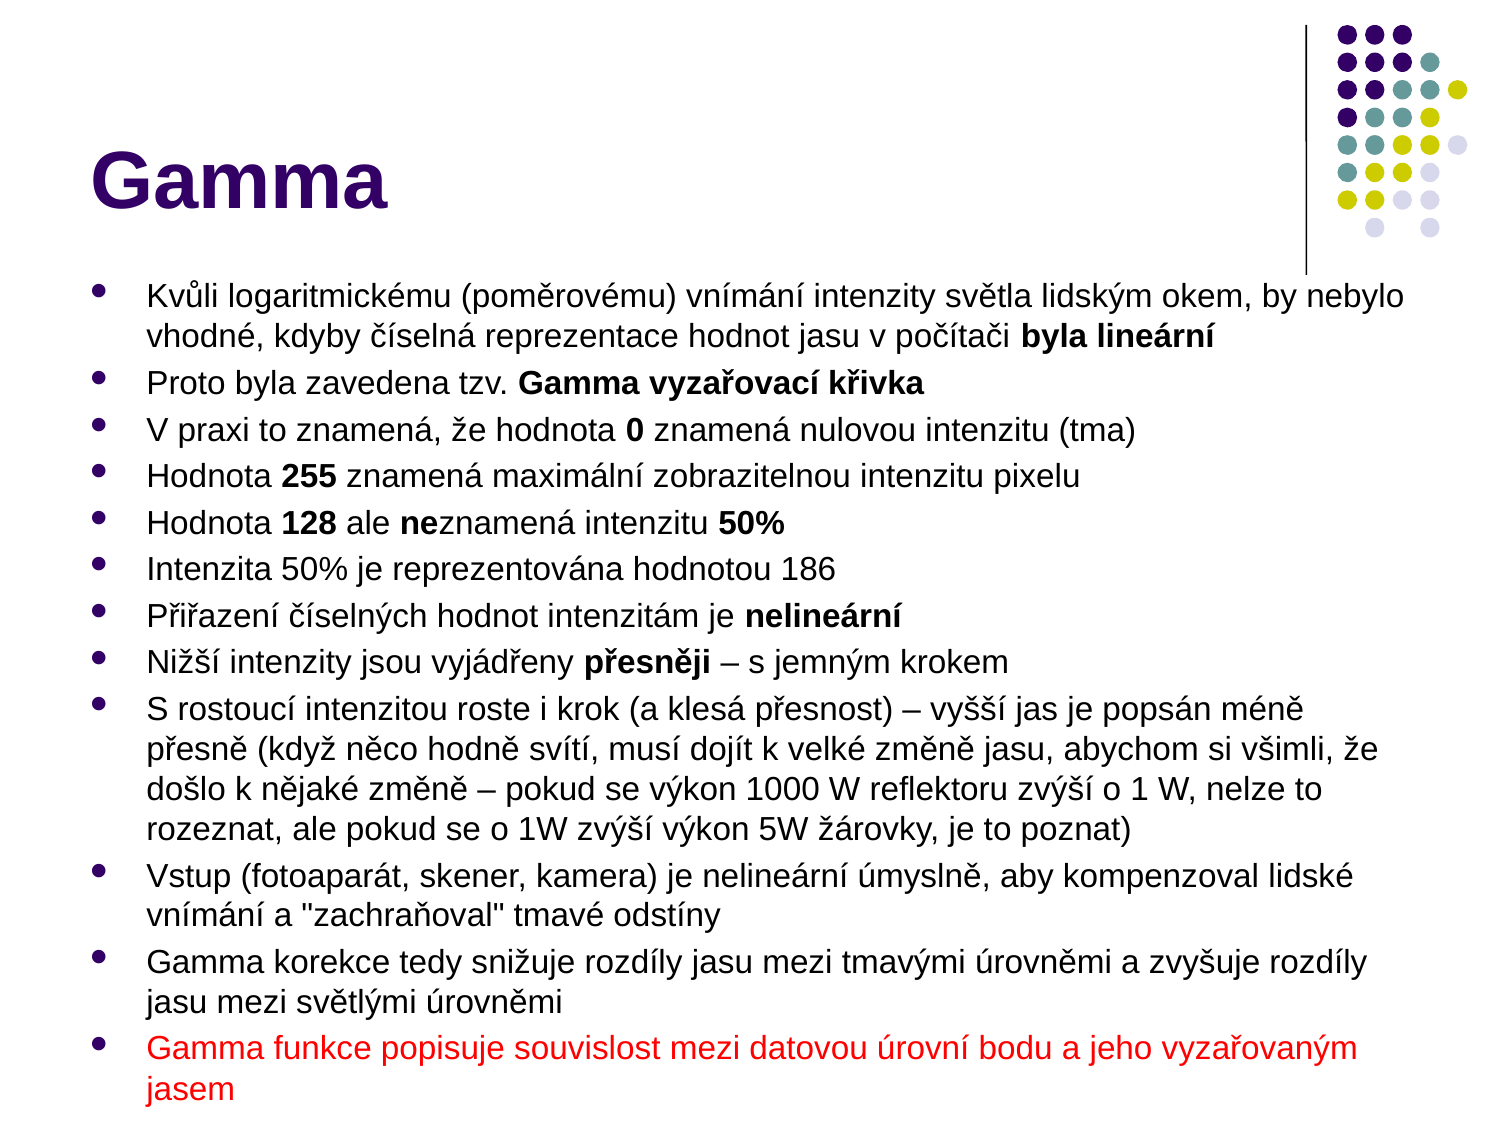

# Gamma
Kvůli logaritmickému (poměrovému) vnímání intenzity světla lidským okem, by nebylo vhodné, kdyby číselná reprezentace hodnot jasu v počítači byla lineární
Proto byla zavedena tzv. Gamma vyzařovací křivka
V praxi to znamená, že hodnota 0 znamená nulovou intenzitu (tma)
Hodnota 255 znamená maximální zobrazitelnou intenzitu pixelu
Hodnota 128 ale neznamená intenzitu 50%
Intenzita 50% je reprezentována hodnotou 186
Přiřazení číselných hodnot intenzitám je nelineární
Nižší intenzity jsou vyjádřeny přesněji – s jemným krokem
S rostoucí intenzitou roste i krok (a klesá přesnost) – vyšší jas je popsán méně přesně (když něco hodně svítí, musí dojít k velké změně jasu, abychom si všimli, že došlo k nějaké změně – pokud se výkon 1000 W reflektoru zvýší o 1 W, nelze to rozeznat, ale pokud se o 1W zvýší výkon 5W žárovky, je to poznat)
Vstup (fotoaparát, skener, kamera) je nelineární úmyslně, aby kompenzoval lidské vnímání a "zachraňoval" tmavé odstíny
Gamma korekce tedy snižuje rozdíly jasu mezi tmavými úrovněmi a zvyšuje rozdíly jasu mezi světlými úrovněmi
Gamma funkce popisuje souvislost mezi datovou úrovní bodu a jeho vyzařovaným jasem